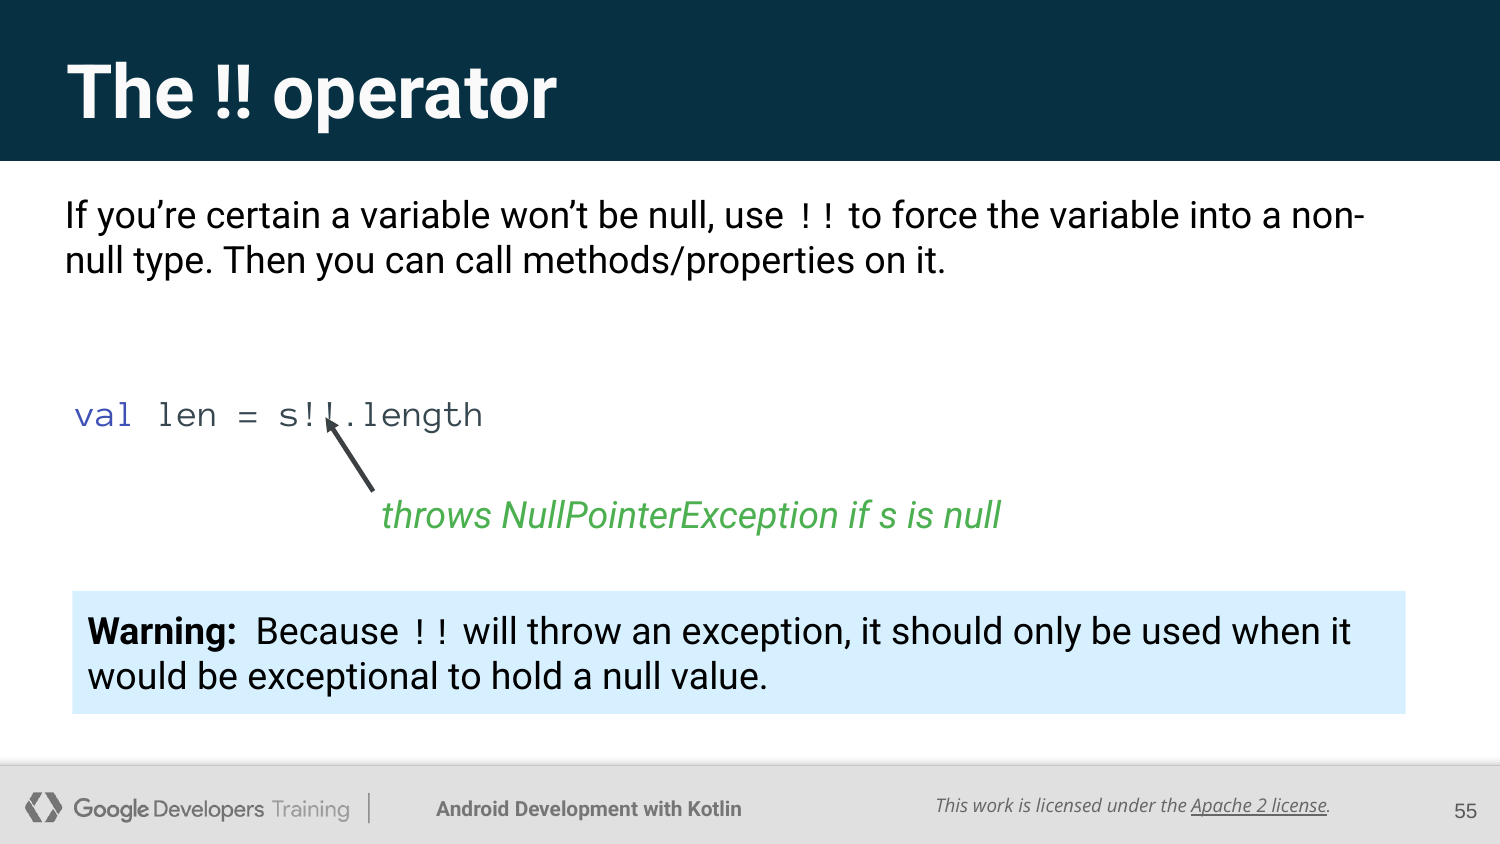

# The !! operator
If you’re certain a variable won’t be null, use !! to force the variable into a non-null type. Then you can call methods/properties on it.
val len = s!!.length
throws NullPointerException if s is null
Warning:  Because !! will throw an exception, it should only be used when it would be exceptional to hold a null value.
55